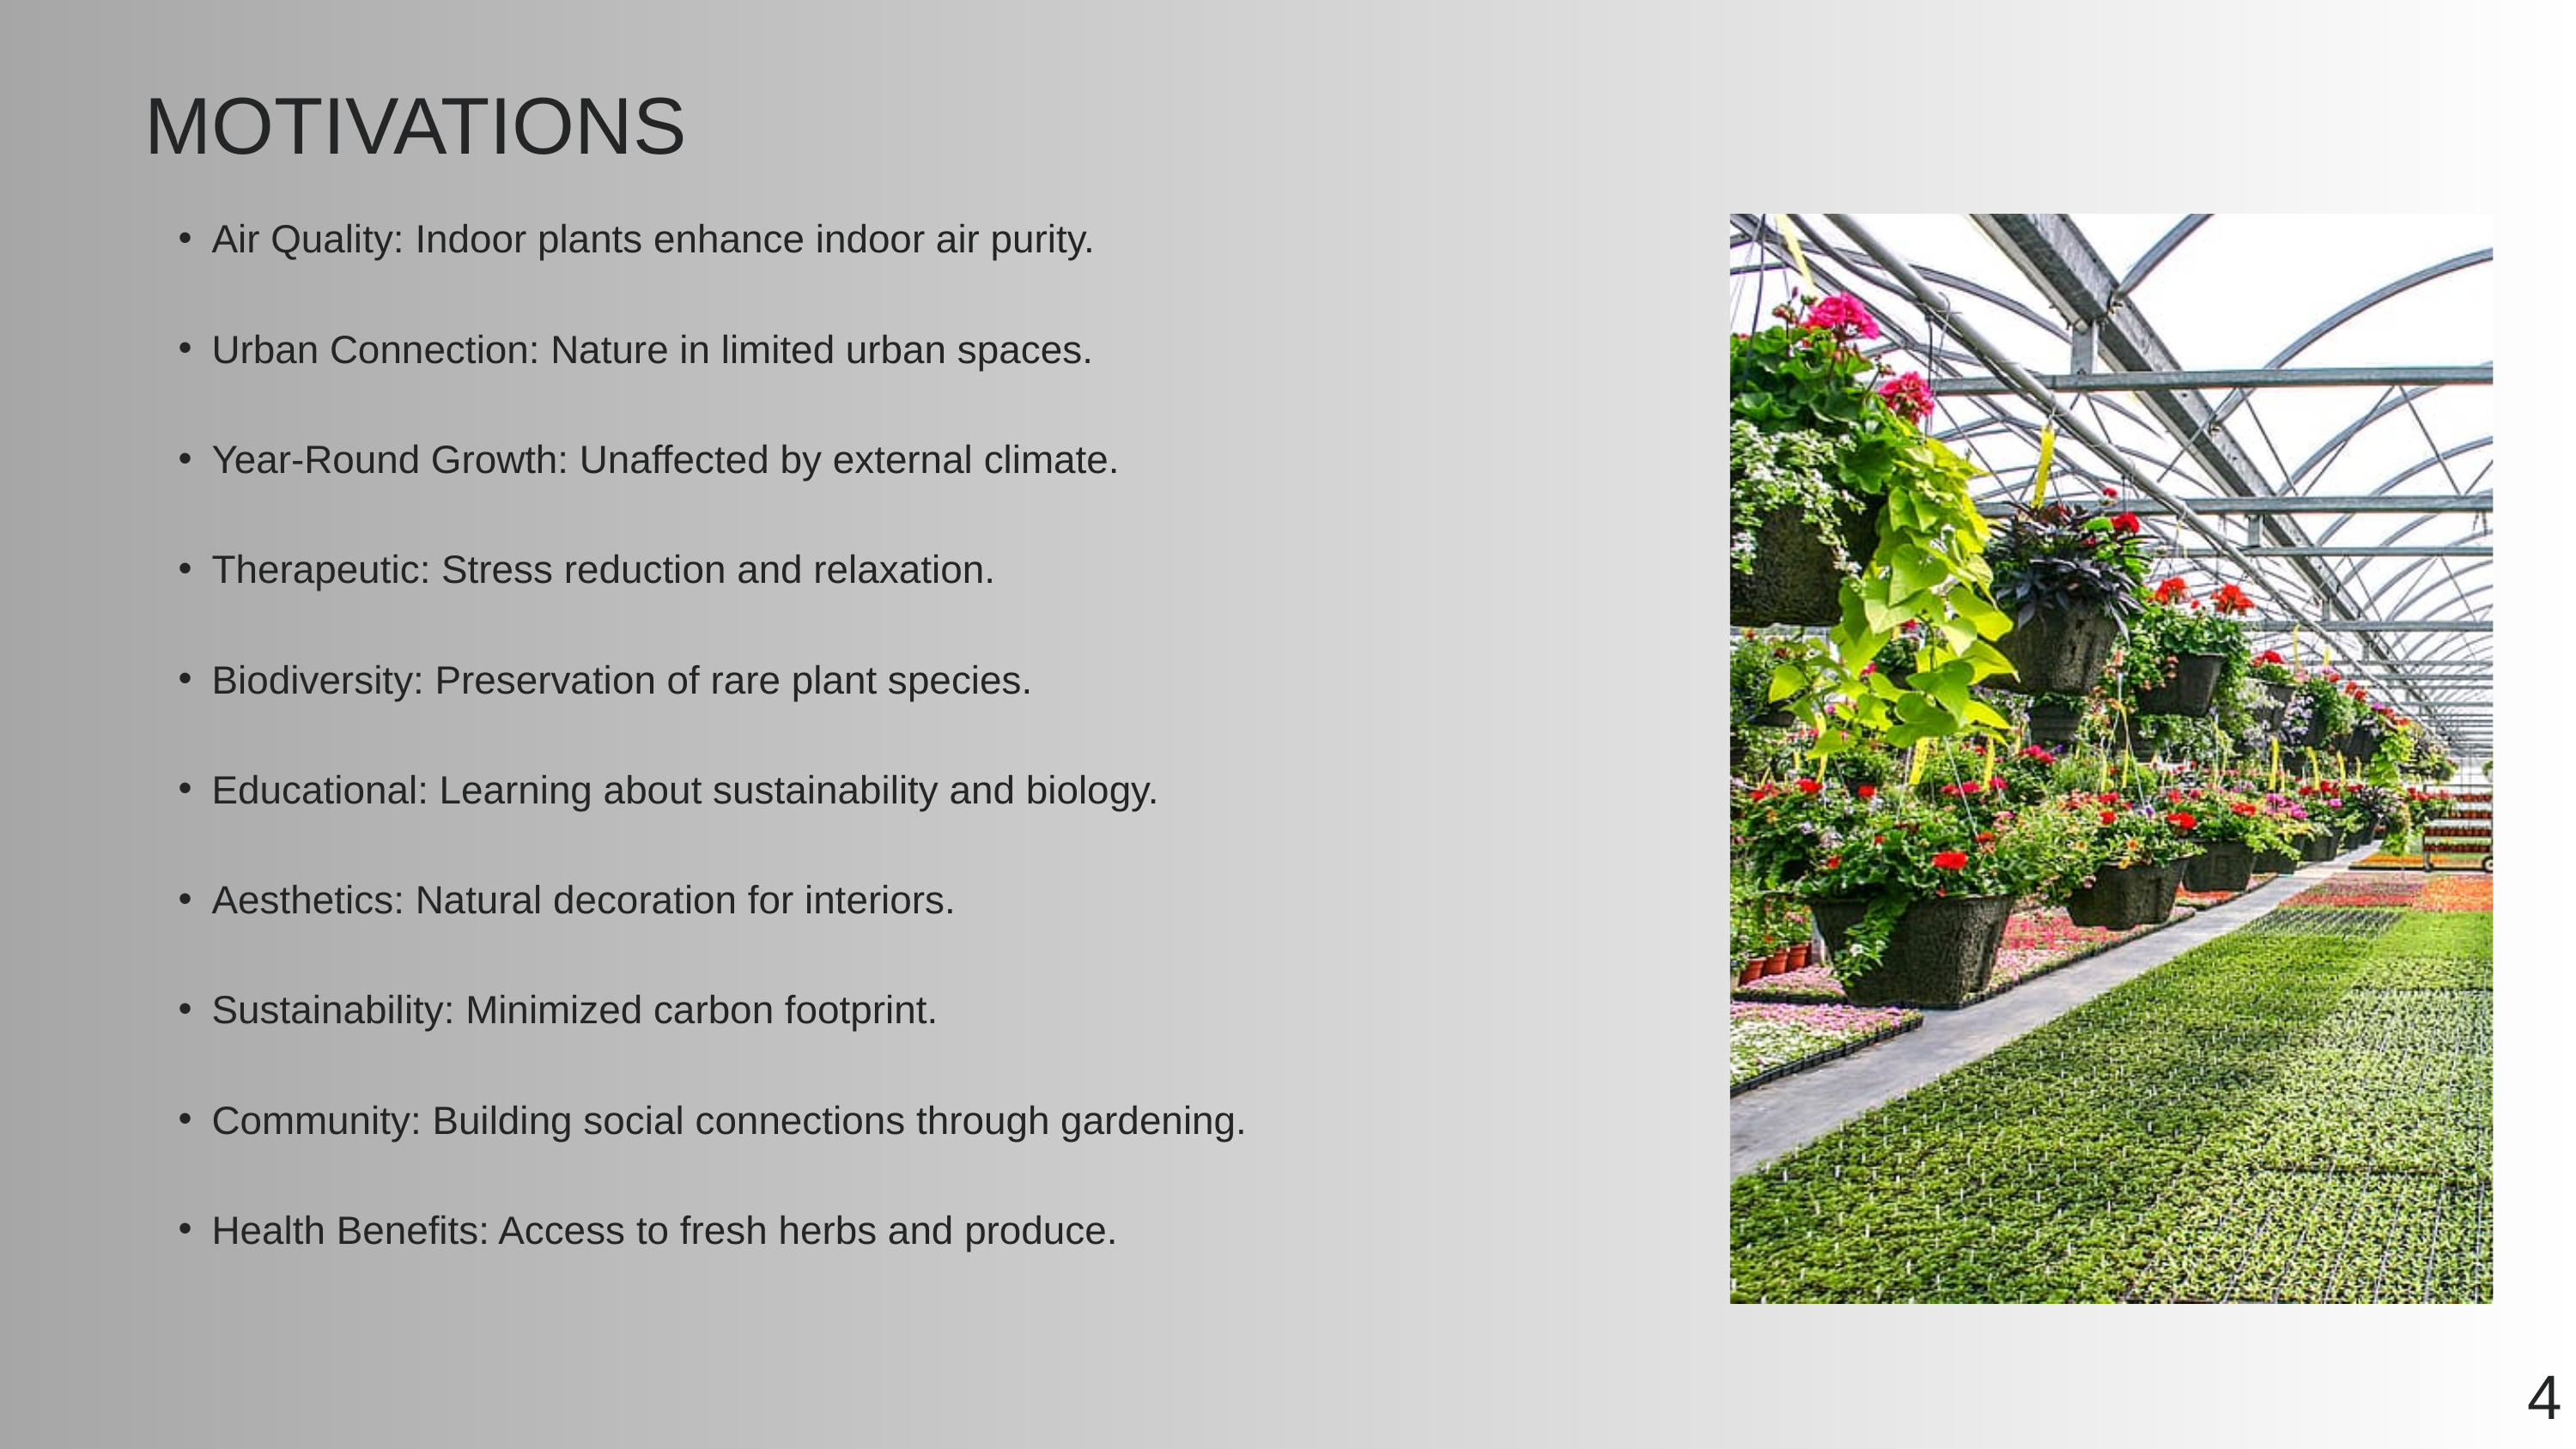

MOTIVATIONS
Air Quality: Indoor plants enhance indoor air purity.

Urban Connection: Nature in limited urban spaces.

Year-Round Growth: Unaffected by external climate.

Therapeutic: Stress reduction and relaxation.

Biodiversity: Preservation of rare plant species.

Educational: Learning about sustainability and biology.

Aesthetics: Natural decoration for interiors.

Sustainability: Minimized carbon footprint.

Community: Building social connections through gardening.

Health Benefits: Access to fresh herbs and produce.

4